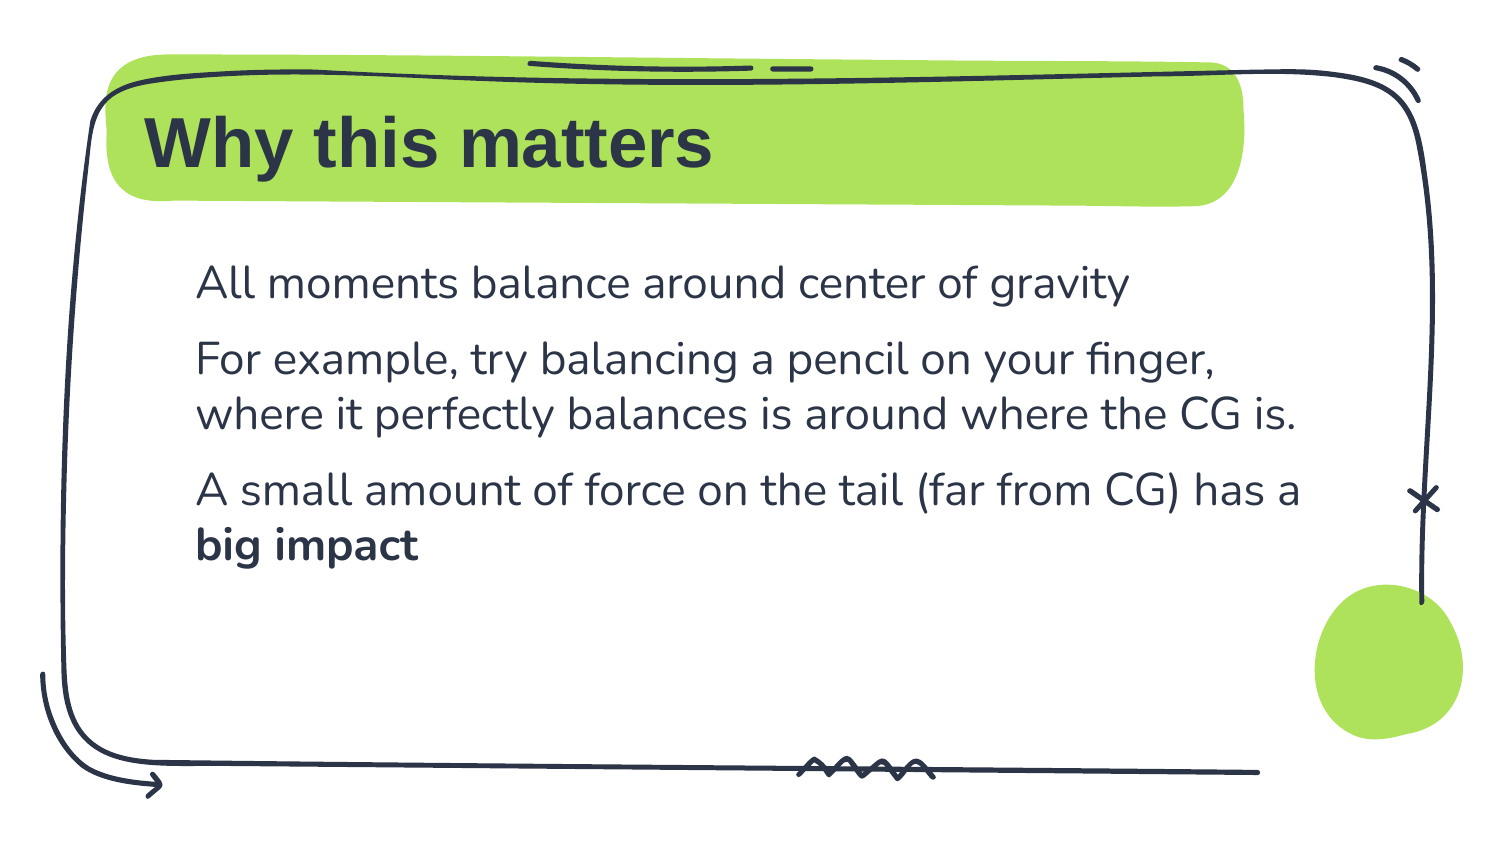

# Why this matters
All moments balance around center of gravity
For example, try balancing a pencil on your finger, where it perfectly balances is around where the CG is.
A small amount of force on the tail (far from CG) has a big impact